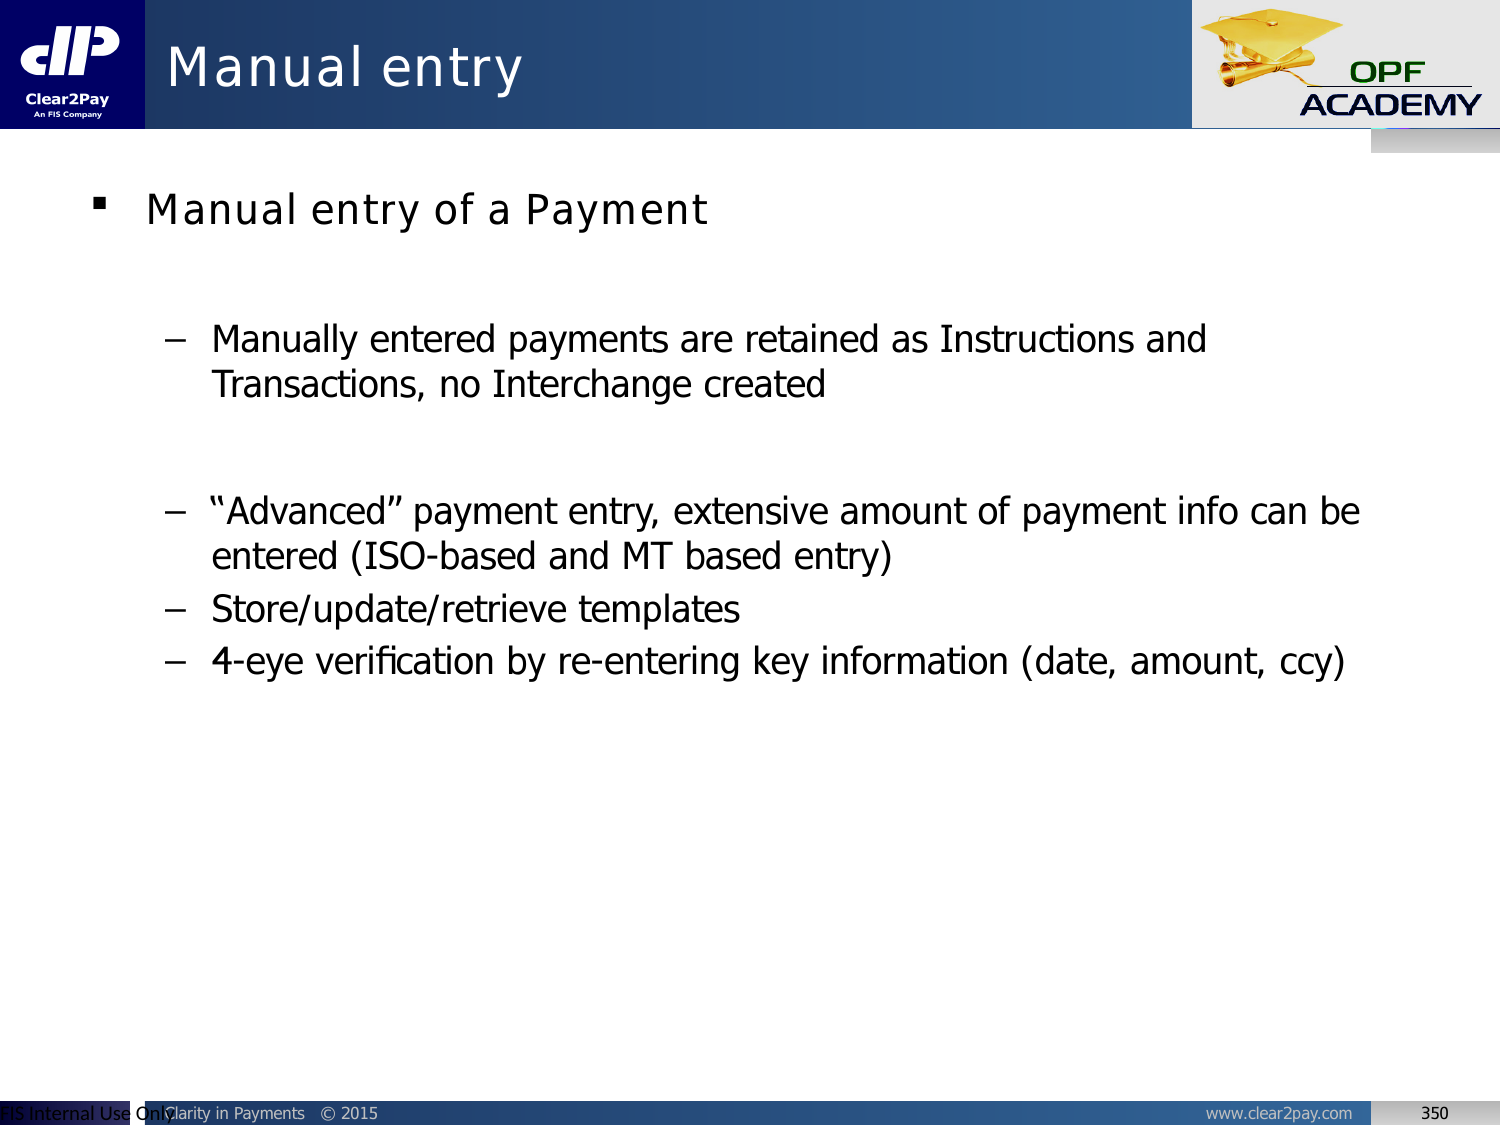

# Manual entry
Manual entry of a Payment

Manually entered payments are retained as Instructions and Transactions, no Interchange created

“Advanced” payment entry, extensive amount of payment info can be entered (ISO-based and MT based entry)
Store/update/retrieve templates
4-eye verification by re-entering key information (date, amount, ccy)